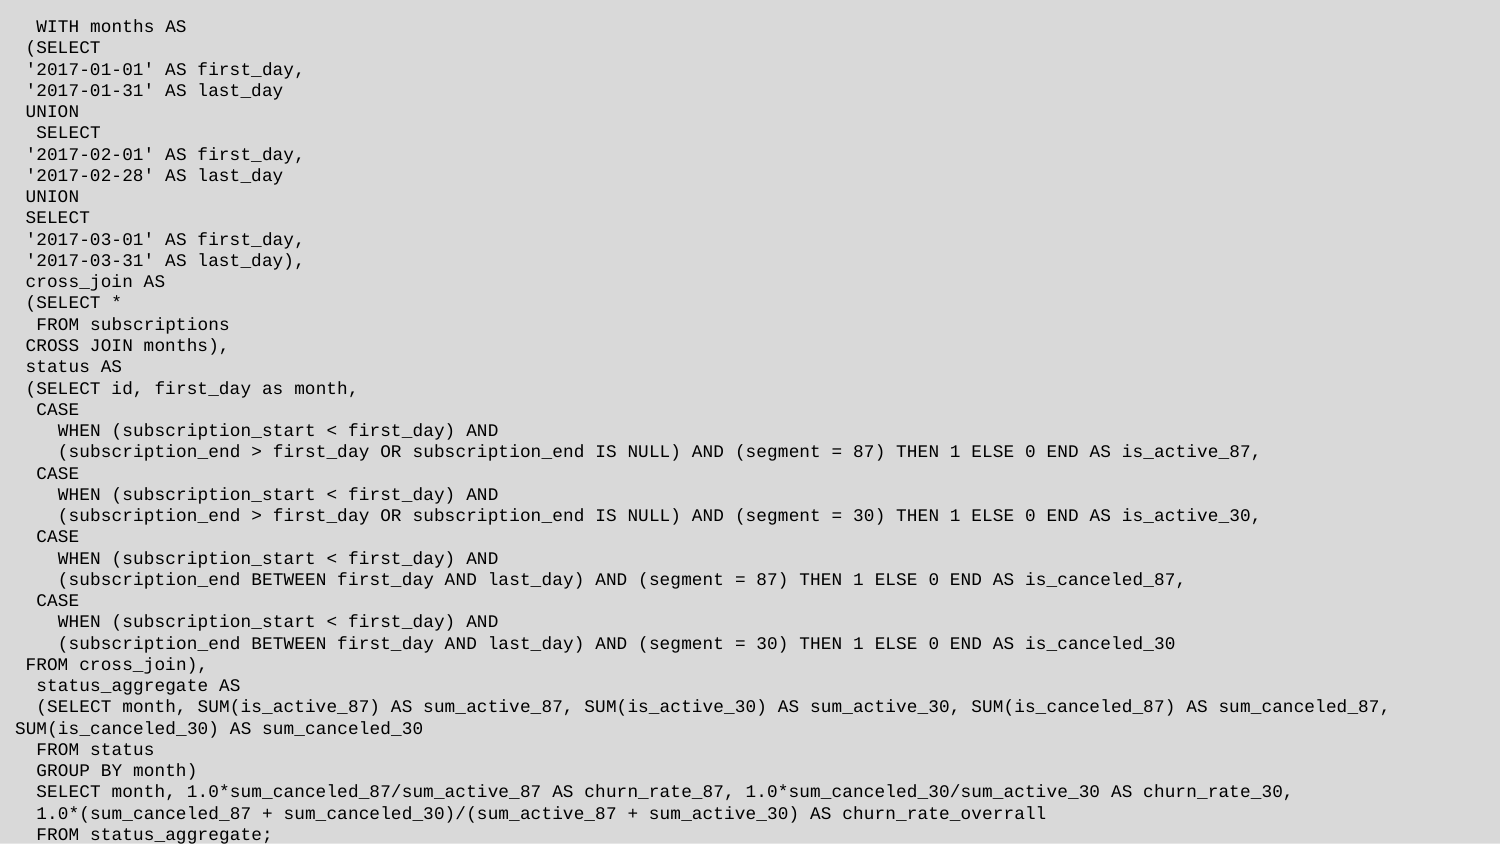

WITH months AS
 (SELECT
 '2017-01-01' AS first_day,
 '2017-01-31' AS last_day
 UNION
  SELECT
 '2017-02-01' AS first_day,
 '2017-02-28' AS last_day
 UNION
 SELECT
 '2017-03-01' AS first_day,
 '2017-03-31' AS last_day),
 cross_join AS
 (SELECT *
  FROM subscriptions
 CROSS JOIN months),
 status AS
 (SELECT id, first_day as month,
  CASE
    WHEN (subscription_start < first_day) AND
    (subscription_end > first_day OR subscription_end IS NULL) AND (segment = 87) THEN 1 ELSE 0 END AS is_active_87,
  CASE
    WHEN (subscription_start < first_day) AND
    (subscription_end > first_day OR subscription_end IS NULL) AND (segment = 30) THEN 1 ELSE 0 END AS is_active_30,
  CASE
    WHEN (subscription_start < first_day) AND
    (subscription_end BETWEEN first_day AND last_day) AND (segment = 87) THEN 1 ELSE 0 END AS is_canceled_87,
  CASE
    WHEN (subscription_start < first_day) AND
    (subscription_end BETWEEN first_day AND last_day) AND (segment = 30) THEN 1 ELSE 0 END AS is_canceled_30
 FROM cross_join),
  status_aggregate AS
  (SELECT month, SUM(is_active_87) AS sum_active_87, SUM(is_active_30) AS sum_active_30, SUM(is_canceled_87) AS sum_canceled_87, SUM(is_canceled_30) AS sum_canceled_30
  FROM status
  GROUP BY month)
  SELECT month, 1.0*sum_canceled_87/sum_active_87 AS churn_rate_87, 1.0*sum_canceled_30/sum_active_30 AS churn_rate_30,
  1.0*(sum_canceled_87 + sum_canceled_30)/(sum_active_87 + sum_active_30) AS churn_rate_overrall
  FROM status_aggregate;